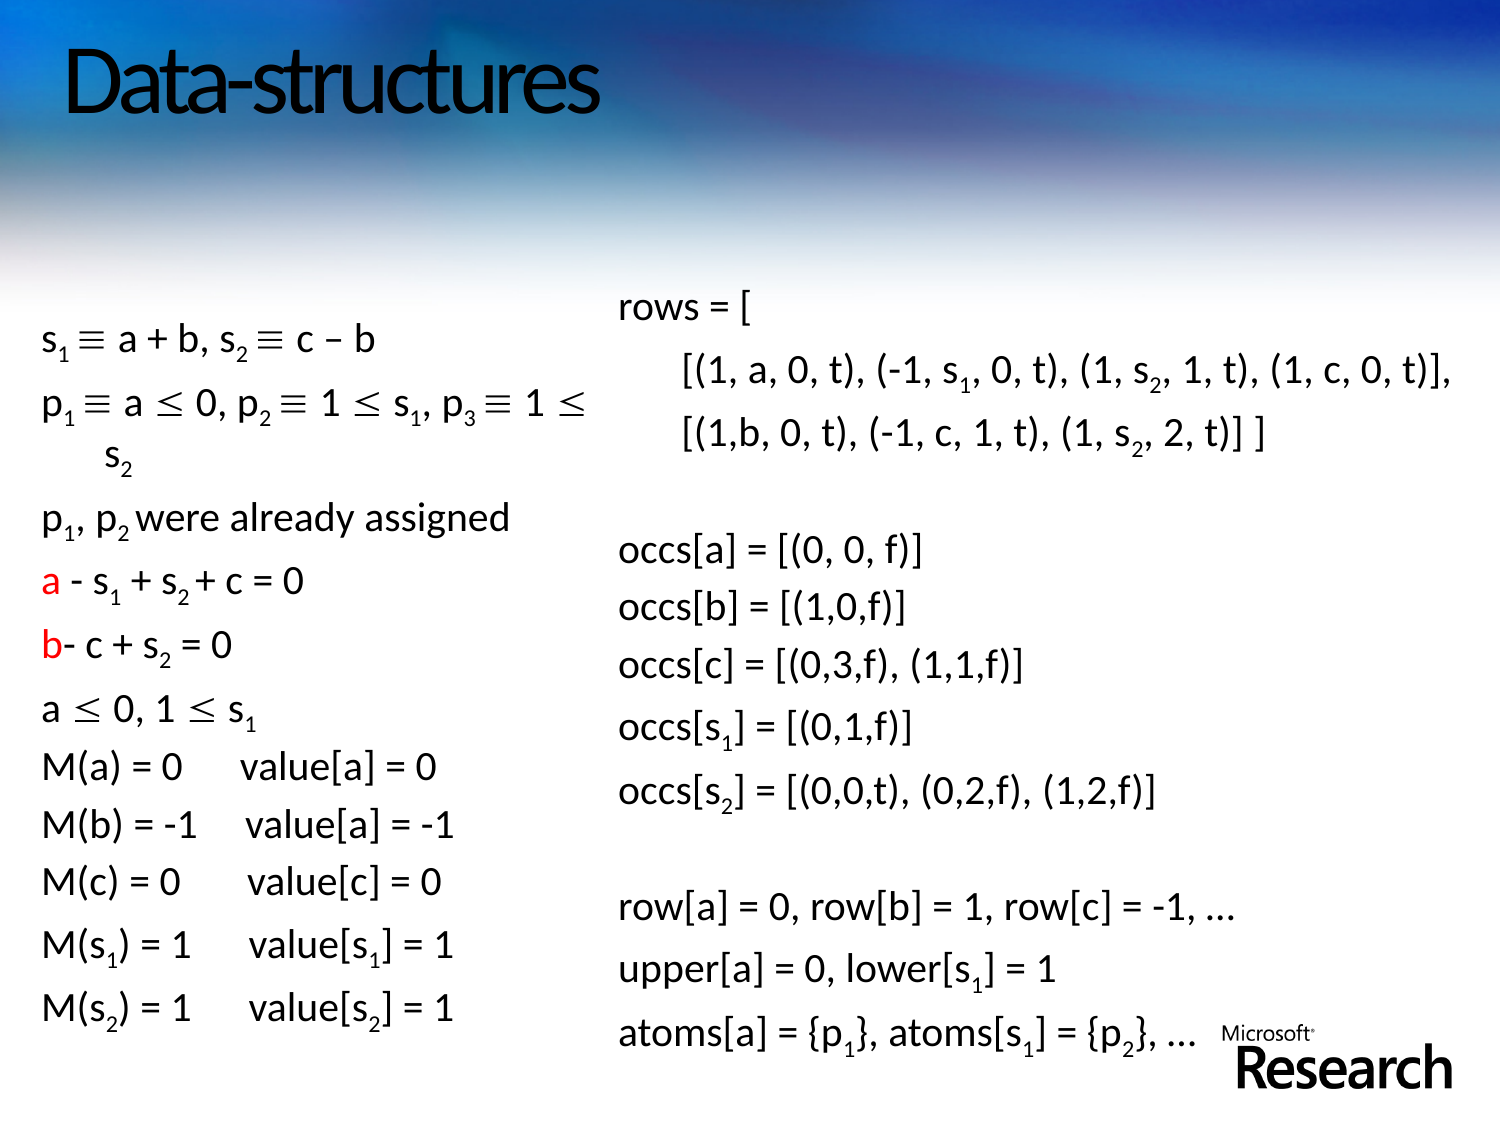

# Data-structures
rows = [
	[(1, a, 0, t), (-1, s1, 0, t), (1, s2, 1, t), (1, c, 0, t)],
	[(1,b, 0, t), (-1, c, 1, t), (1, s2, 2, t)] ]

occs[a] = [(0, 0, f)]
occs[b] = [(1,0,f)]
occs[c] = [(0,3,f), (1,1,f)]
occs[s1] = [(0,1,f)]
occs[s2] = [(0,0,t), (0,2,f), (1,2,f)]

row[a] = 0, row[b] = 1, row[c] = -1, …
upper[a] = 0, lower[s1] = 1
atoms[a] = {p1}, atoms[s1] = {p2}, …
s1 ≡ a + b, s2 ≡ c – b
p1 ≡ a ≤ 0, p2 ≡ 1 ≤ s1, p3 ≡ 1 ≤ s2
p1, p2 were already assigned
a - s1 + s2 + c = 0
b- c + s2 = 0
a ≤ 0, 1 ≤ s1
M(a) = 0      value[a] = 0
M(b) = -1     value[a] = -1
M(c) = 0       value[c] = 0
M(s1) = 1      value[s1] = 1
M(s2) = 1      value[s2] = 1